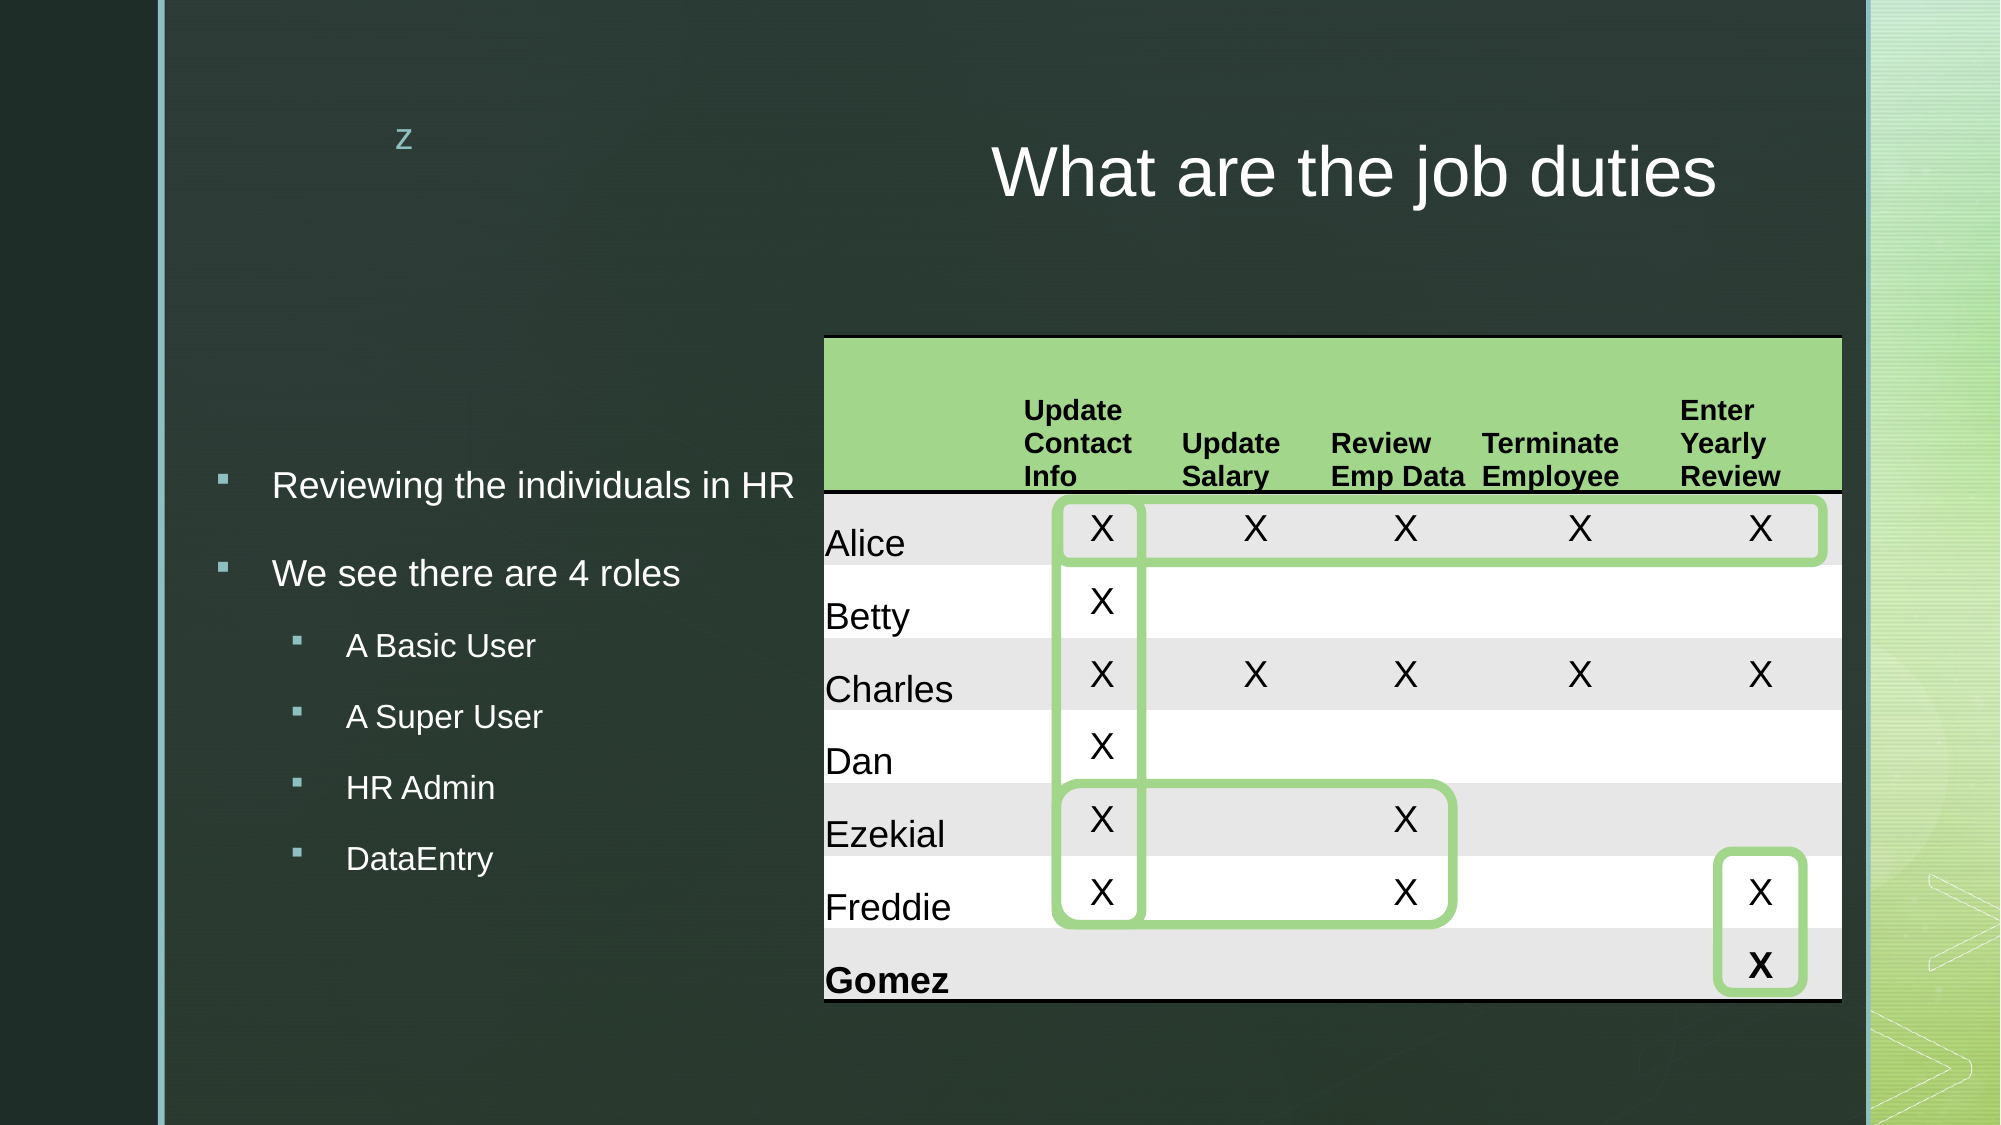

What are the job duties
Reviewing the individuals in HR
We see there are 4 roles
A Basic User
A Super User
HR Admin
DataEntry
|  | Update Contact Info | Update Salary | Review Emp Data | Terminate Employee | Enter Yearly Review |
| --- | --- | --- | --- | --- | --- |
| Alice | X | X | X | X | X |
| Betty | X |  |  |  |  |
| Charles | X | X | X | X | X |
| Dan | X |  |  |  |  |
| Ezekial | X |  | X |  |  |
| Freddie | X |  | X |  | X |
| Gomez |  |  |  |  | X |